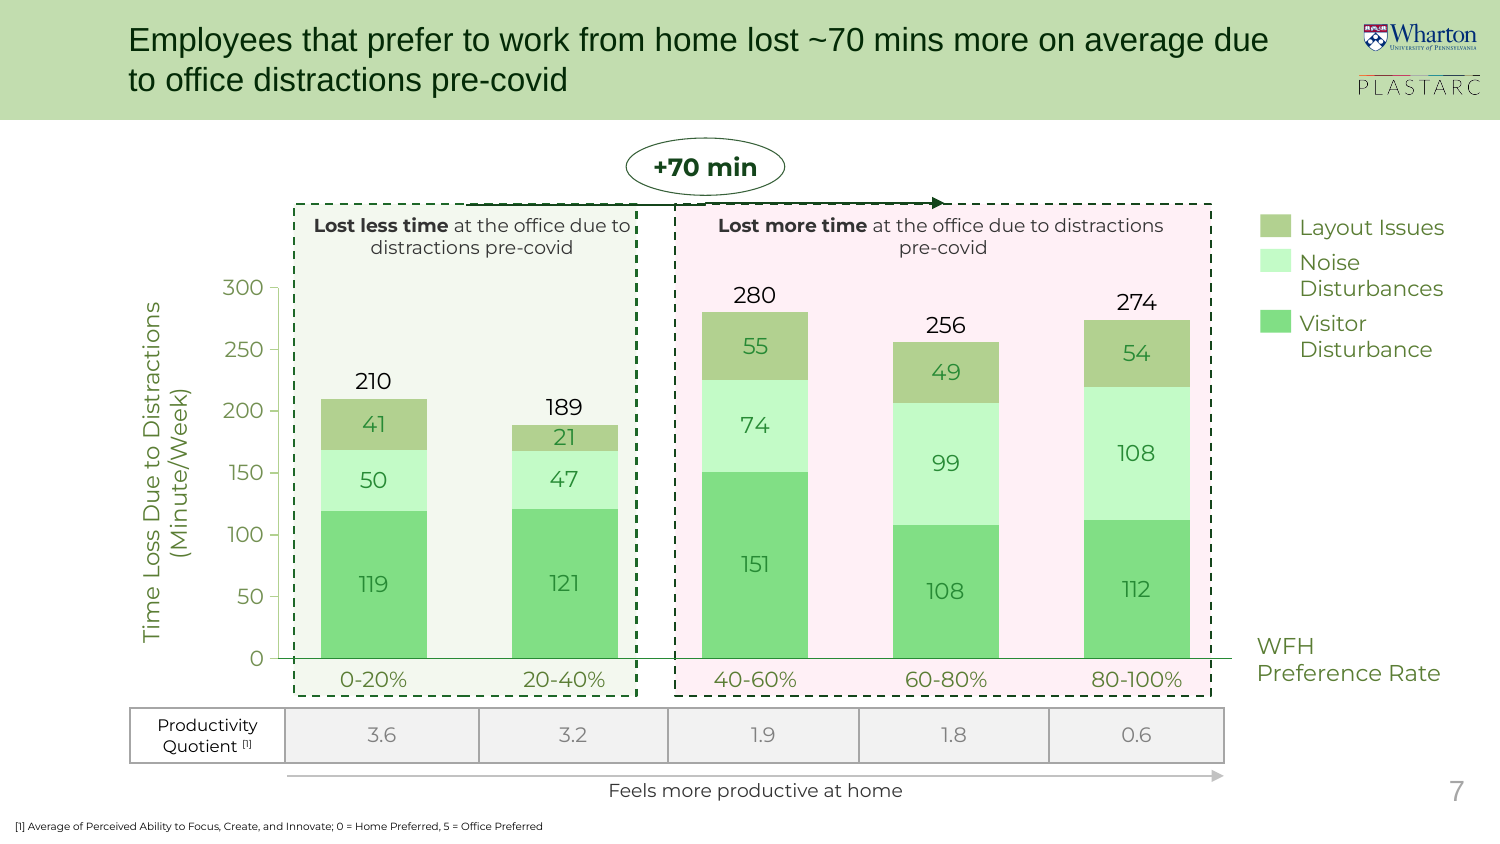

Employees that prefer to work from home lost ~70 mins more on average due to office distractions pre-covid
+70 min

Lost more time at the office due to distractions
pre-covid
Lost less time at the office due to distractions pre-covid
Layout Issues

### Chart

| Category |  |  |  |
|---|---|---|---|
Noise
Disturbances

280
274
Time Loss Due to Distractions
(Minute/Week)
Visitor
Disturbance

256
210
189
WFH
Preference Rate
0-20%
20-40%
40-60%
60-80%
80-100%
| Productivity Quotient [1] | 3.6 | 3.2 | 1.9 | 1.8 | 0.6 |
| --- | --- | --- | --- | --- | --- |
7
Feels more productive at home
[1] Average of Perceived Ability to Focus, Create, and Innovate; 0 = Home Preferred, 5 = Office Preferred